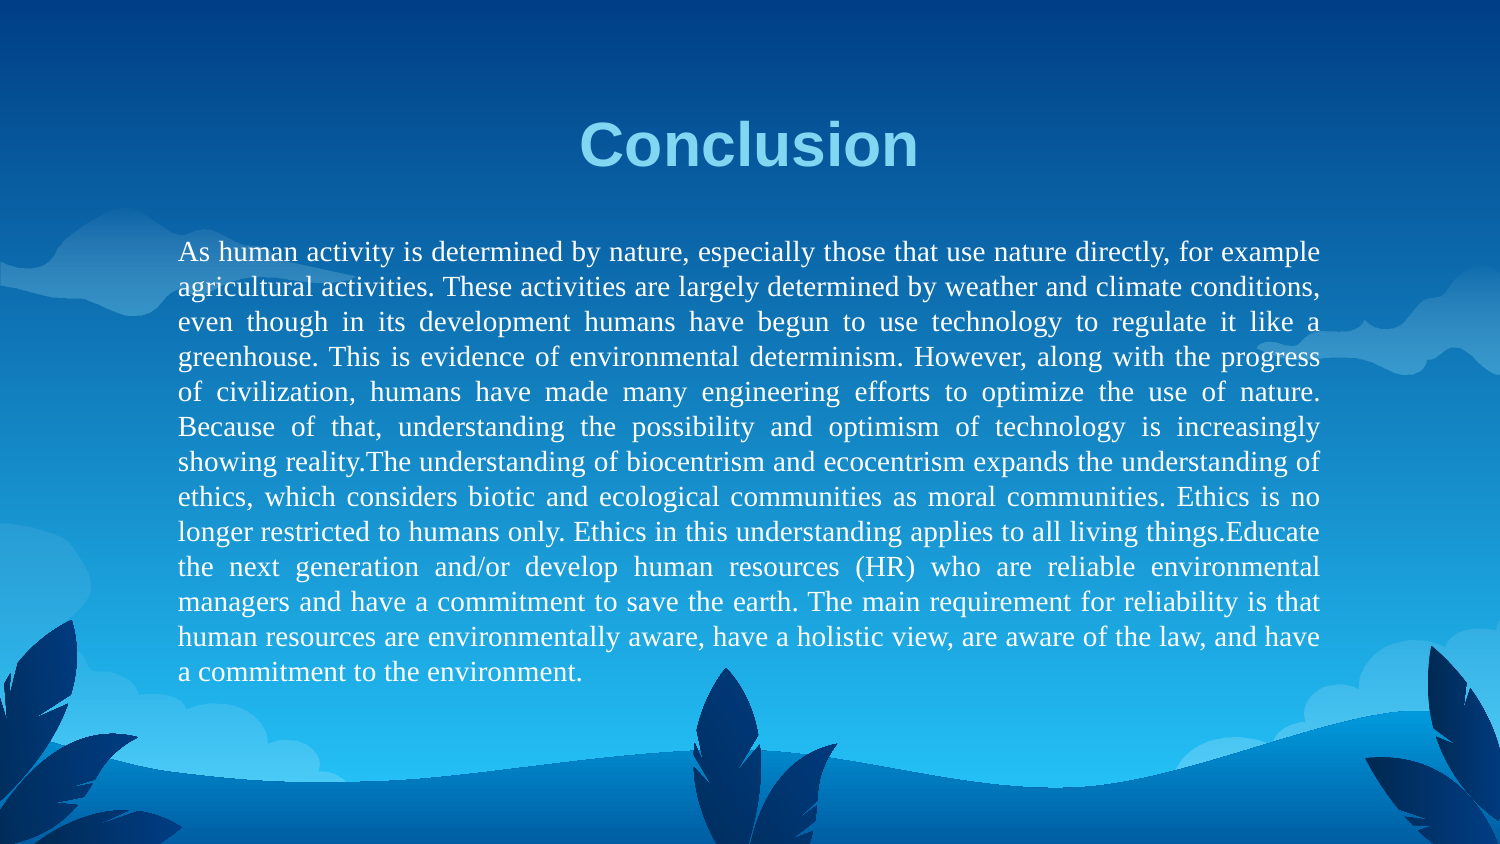

# Conclusion
As human activity is determined by nature, especially those that use nature directly, for example agricultural activities. These activities are largely determined by weather and climate conditions, even though in its development humans have begun to use technology to regulate it like a greenhouse. This is evidence of environmental determinism. However, along with the progress of civilization, humans have made many engineering efforts to optimize the use of nature. Because of that, understanding the possibility and optimism of technology is increasingly showing reality.The understanding of biocentrism and ecocentrism expands the understanding of ethics, which considers biotic and ecological communities as moral communities. Ethics is no longer restricted to humans only. Ethics in this understanding applies to all living things.Educate the next generation and/or develop human resources (HR) who are reliable environmental managers and have a commitment to save the earth. The main requirement for reliability is that human resources are environmentally aware, have a holistic view, are aware of the law, and have a commitment to the environment.